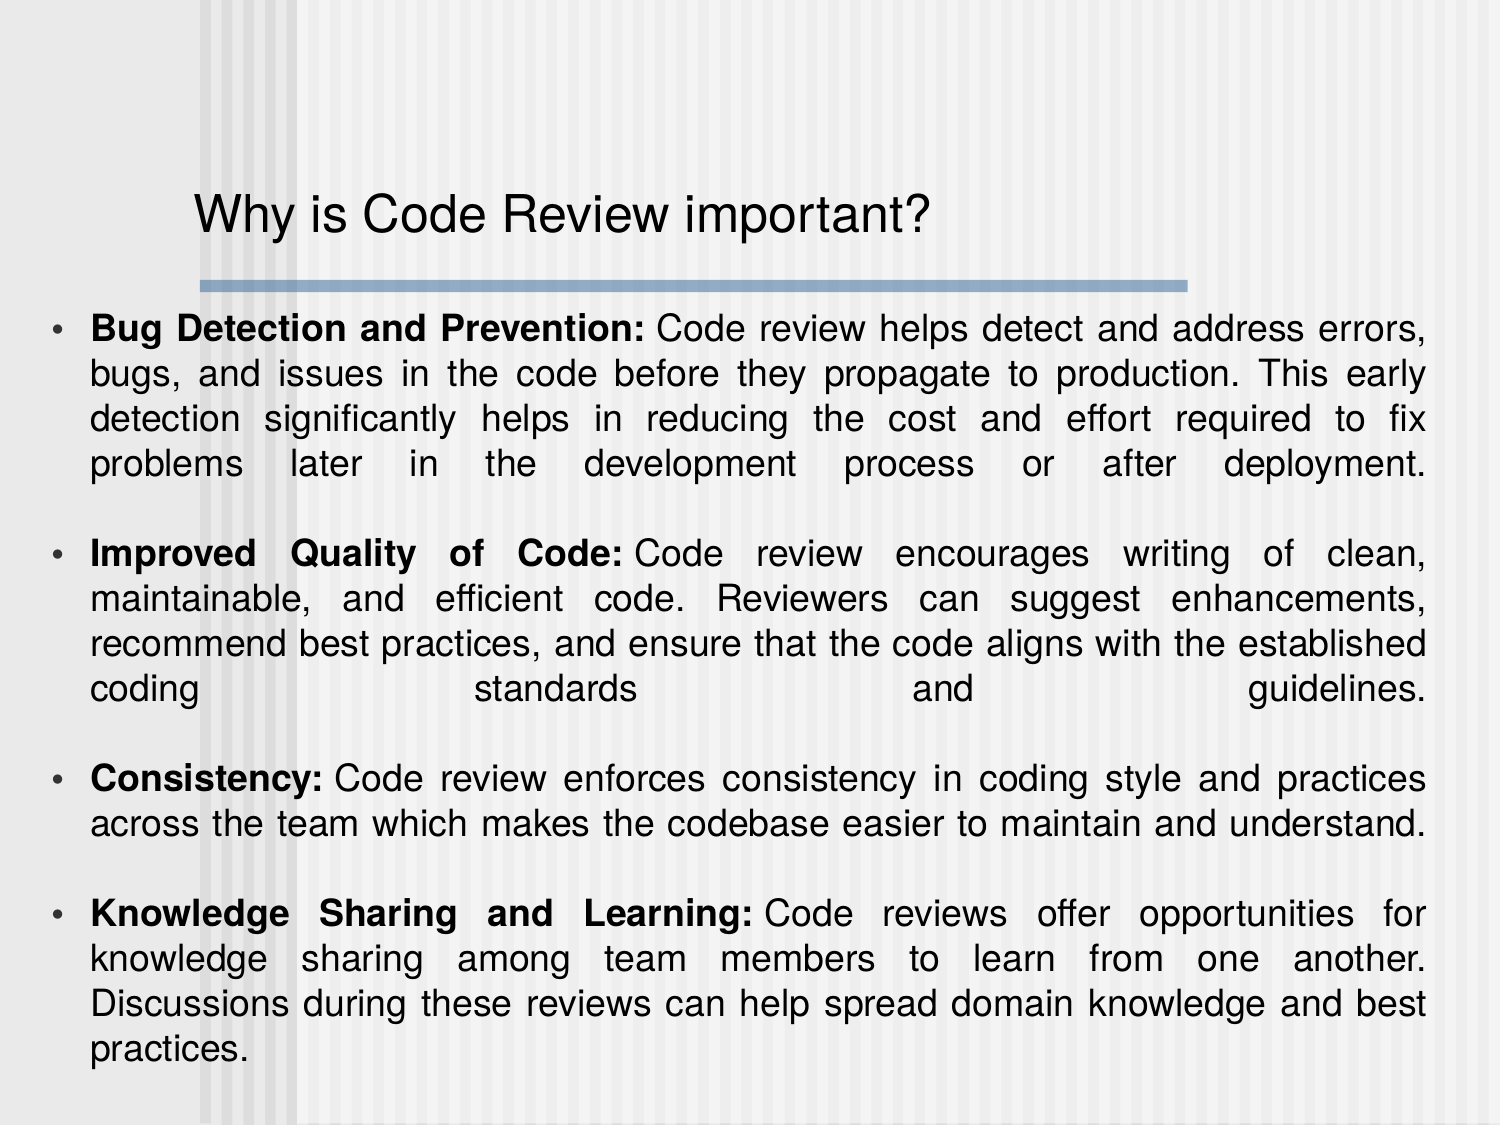

Why is Code Review important?
Bug Detection and Prevention: Code review helps detect and address errors, bugs, and issues in the code before they propagate to production. This early detection significantly helps in reducing the cost and effort required to fix problems later in the development process or after deployment.
Improved Quality of Code: Code review encourages writing of clean, maintainable, and efficient code. Reviewers can suggest enhancements, recommend best practices, and ensure that the code aligns with the established coding standards and guidelines.
Consistency: Code review enforces consistency in coding style and practices across the team which makes the codebase easier to maintain and understand.
Knowledge Sharing and Learning: Code reviews offer opportunities for knowledge sharing among team members to learn from one another. Discussions during these reviews can help spread domain knowledge and best practices.
17